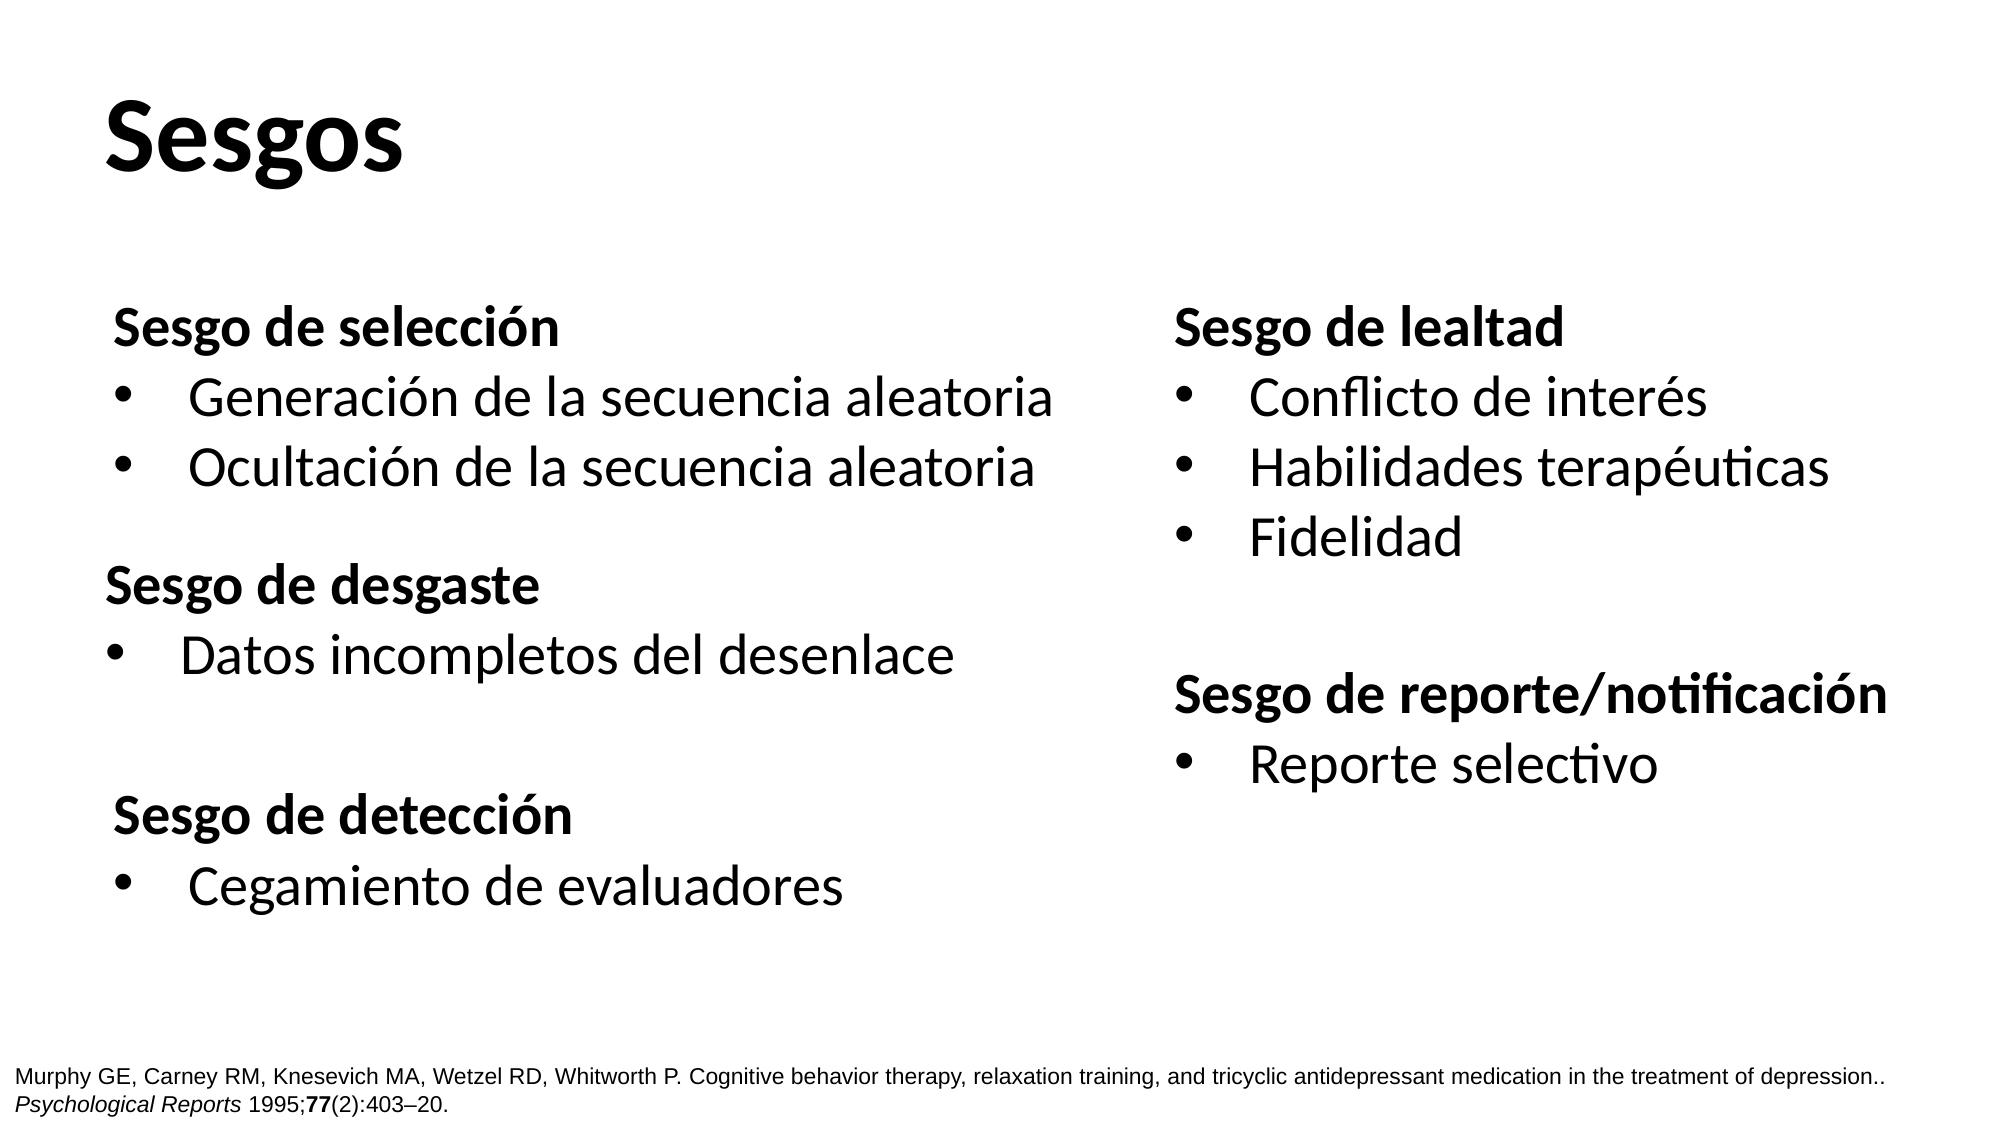

Sesgos
Sesgo de selección
Generación de la secuencia aleatoria
Ocultación de la secuencia aleatoria
Sesgo de lealtad
Conflicto de interés
Habilidades terapéuticas
Fidelidad
Sesgo de desgaste
Datos incompletos del desenlace
Sesgo de reporte/notificación
Reporte selectivo
Sesgo de detección
Cegamiento de evaluadores
Murphy GE, Carney RM, Knesevich MA, Wetzel RD, Whitworth P. Cognitive behavior therapy, relaxation training, and tricyclic antidepressant medication in the treatment of depression.. Psychological Reports 1995;77(2):403–20.